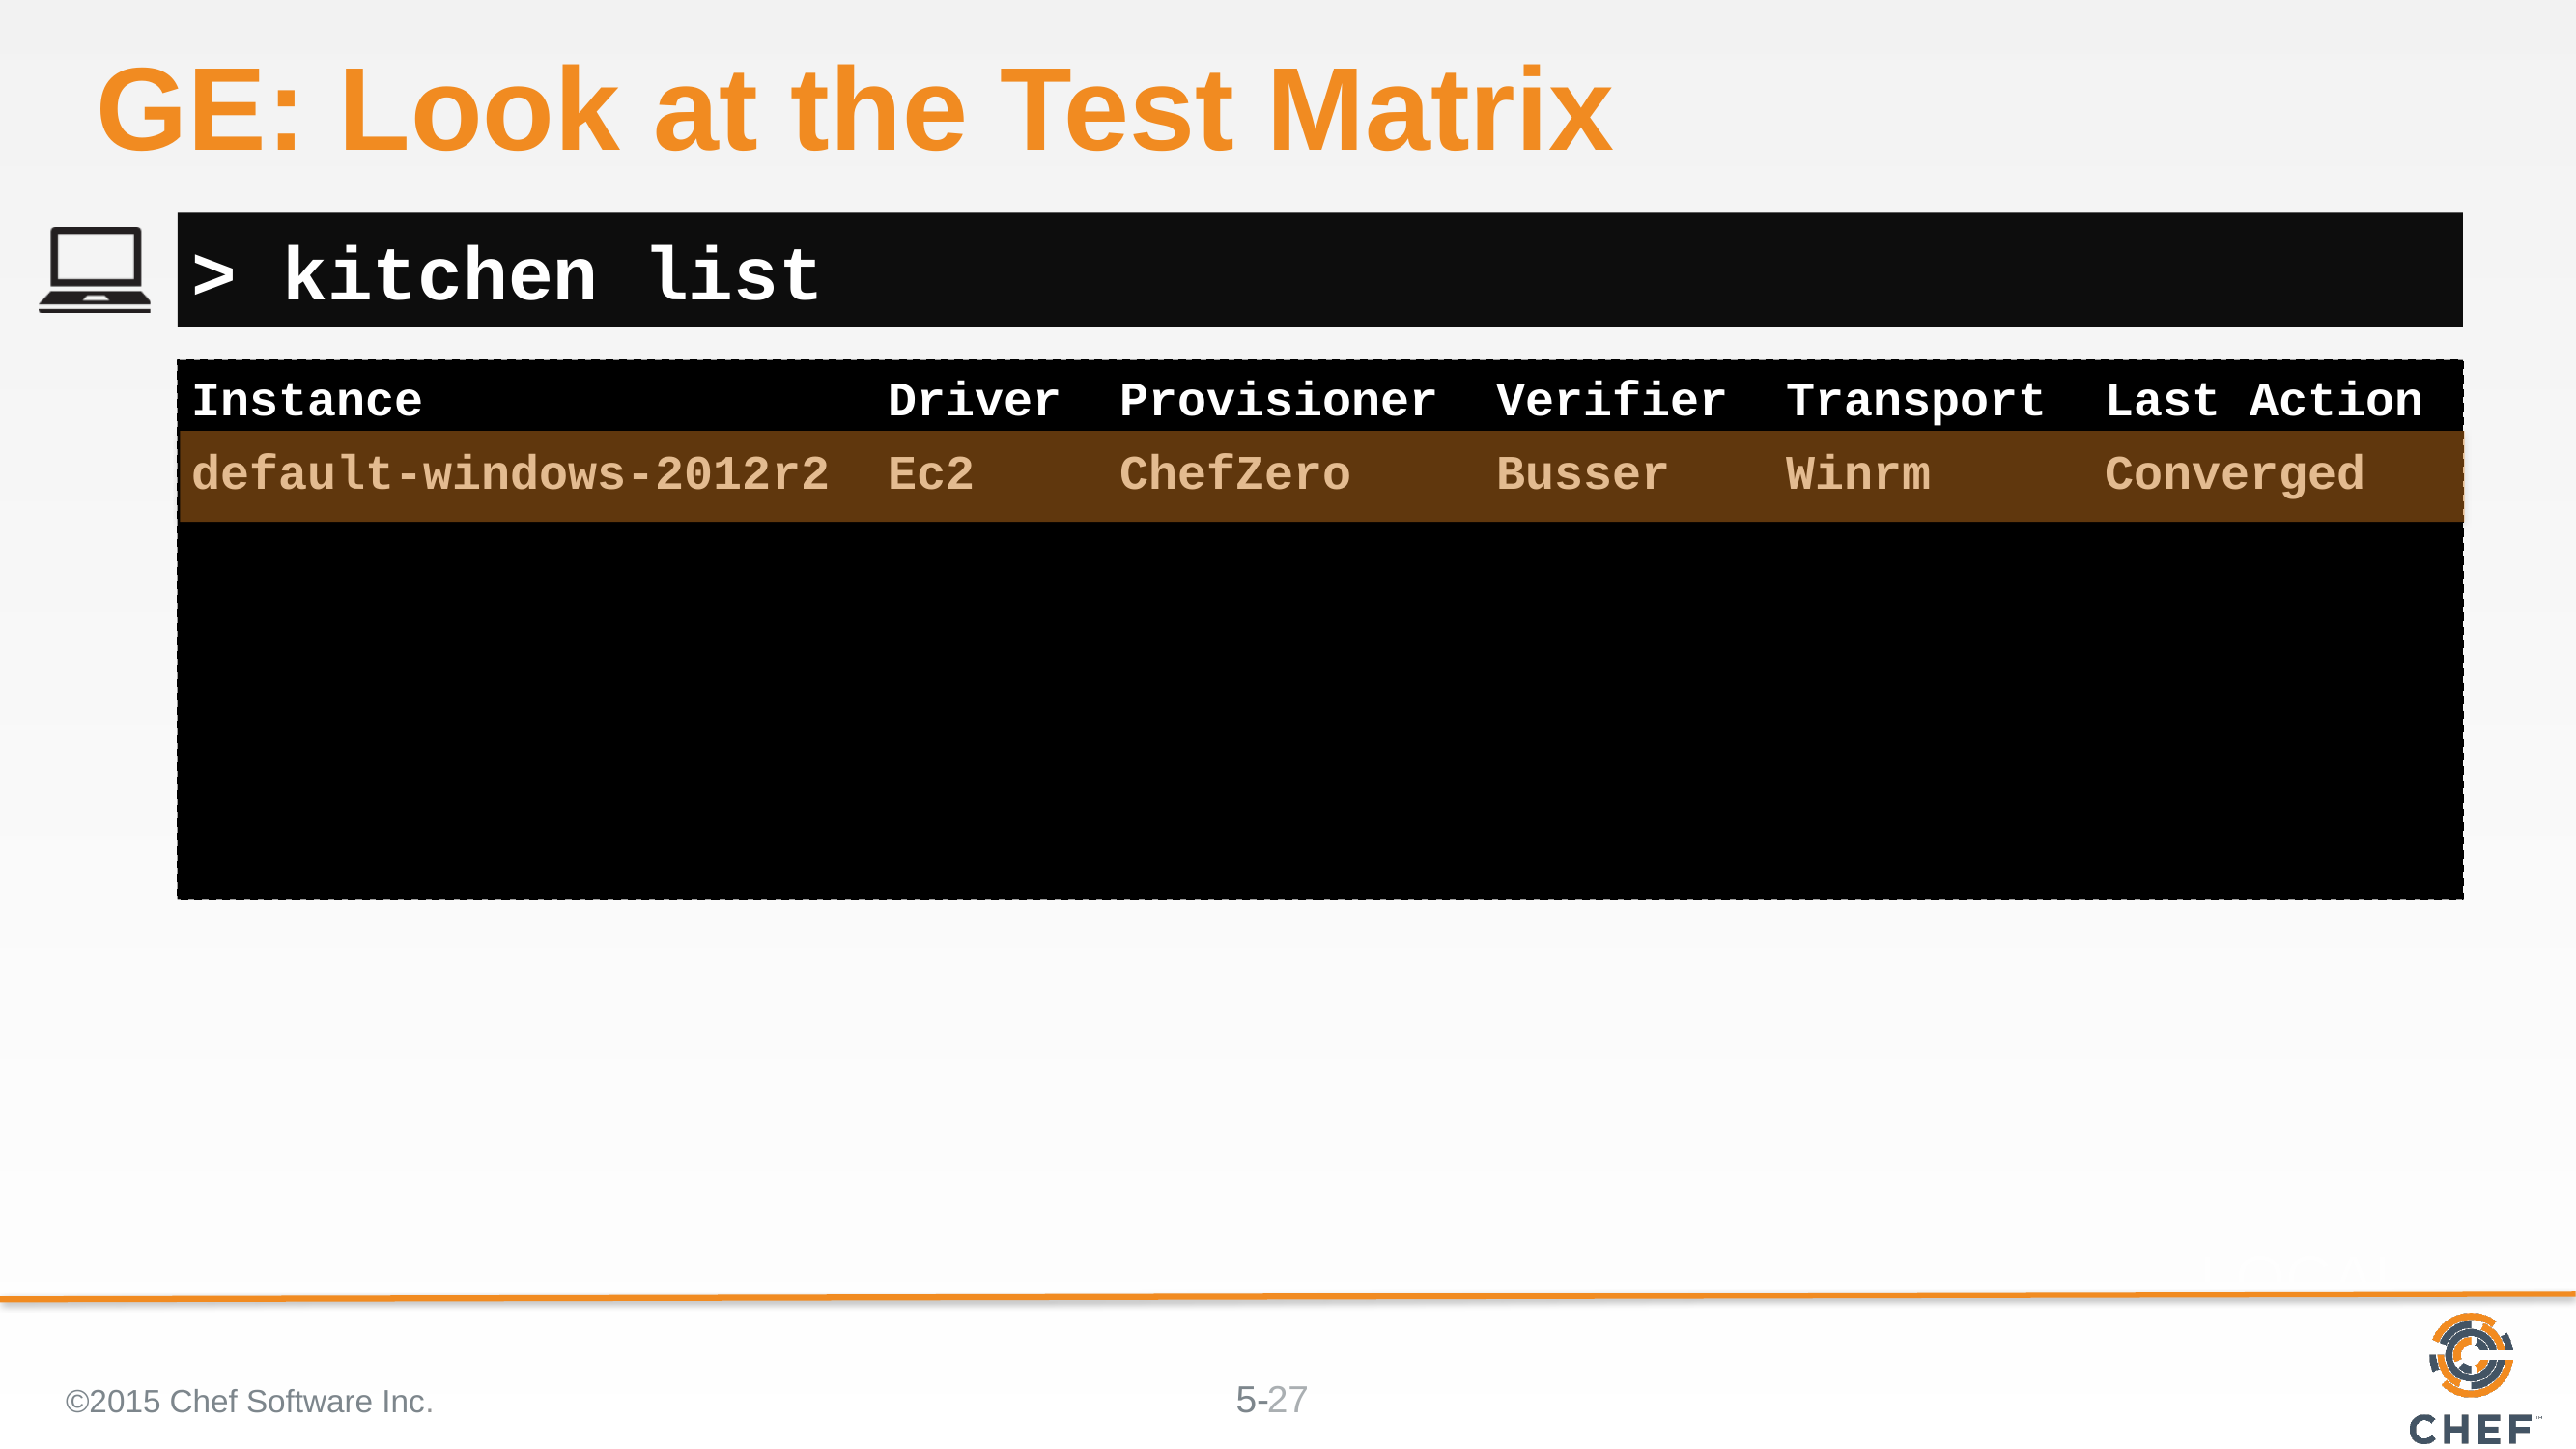

# GE: Look at the Test Matrix
> kitchen list
Instance                Driver  Provisioner  Verifier  Transport  Last Action
default-windows-2012r2  Ec2     ChefZero     Busser    Winrm      Converged

©2015 Chef Software Inc.
27